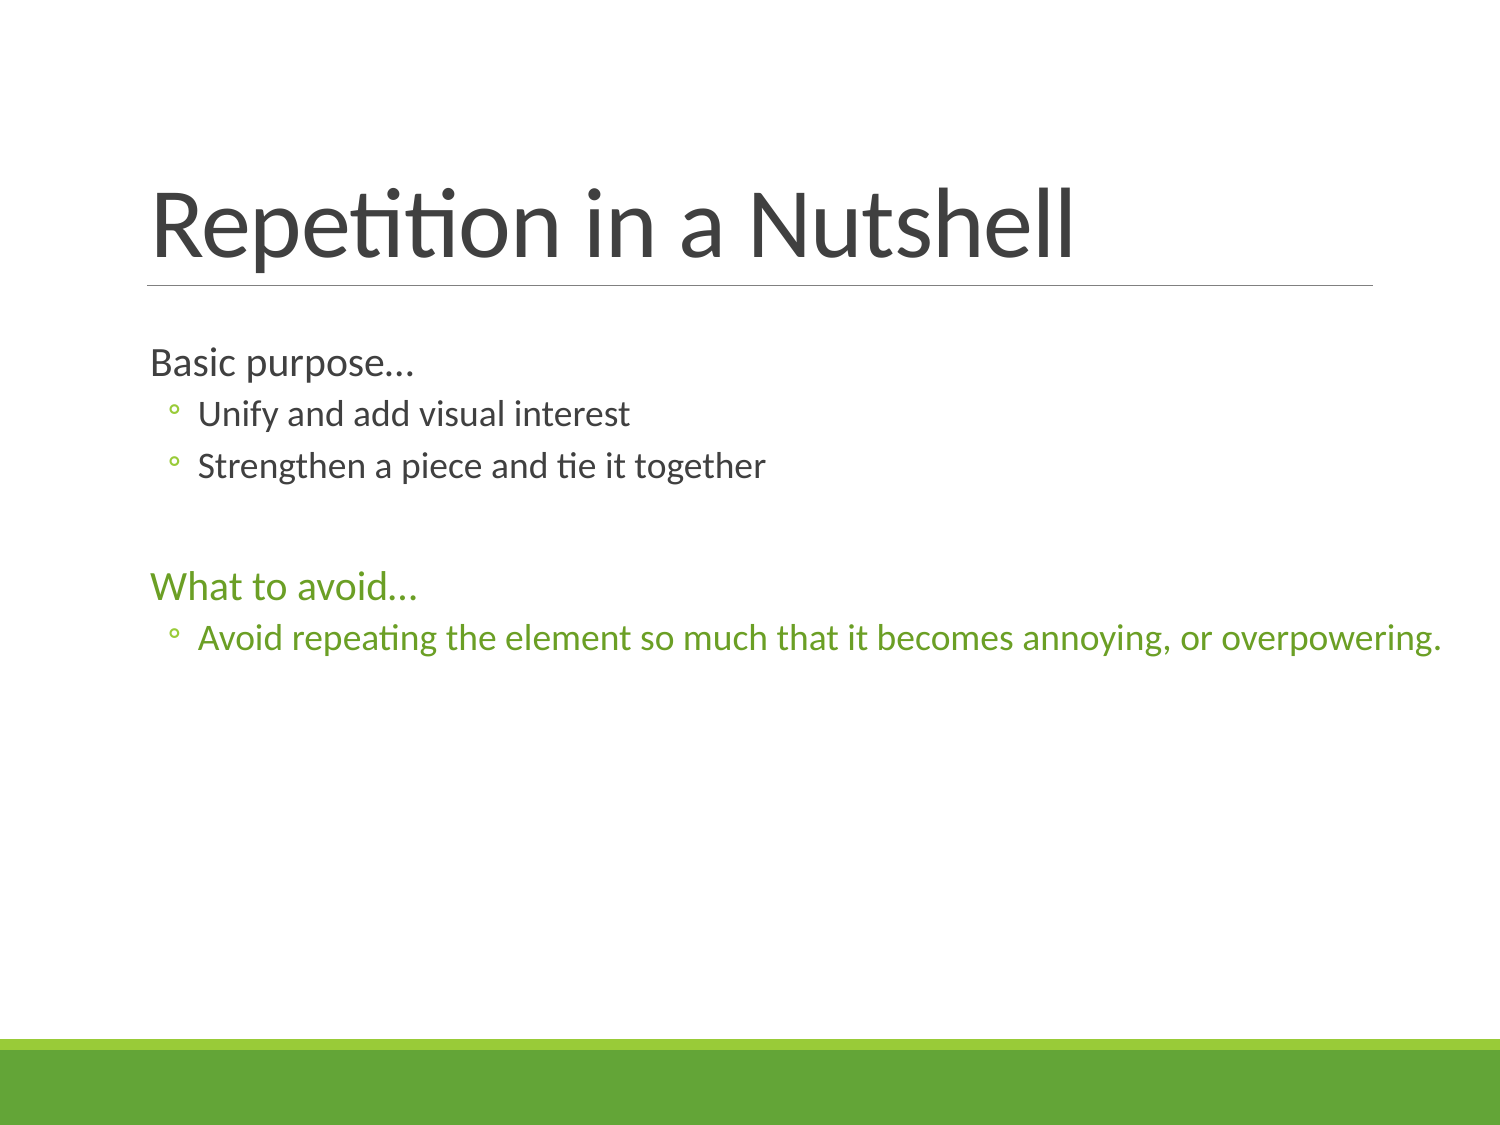

# Repetition in a Nutshell
Basic purpose…
Unify and add visual interest
Strengthen a piece and tie it together

What to avoid…
Avoid repeating the element so much that it becomes annoying, or overpowering.